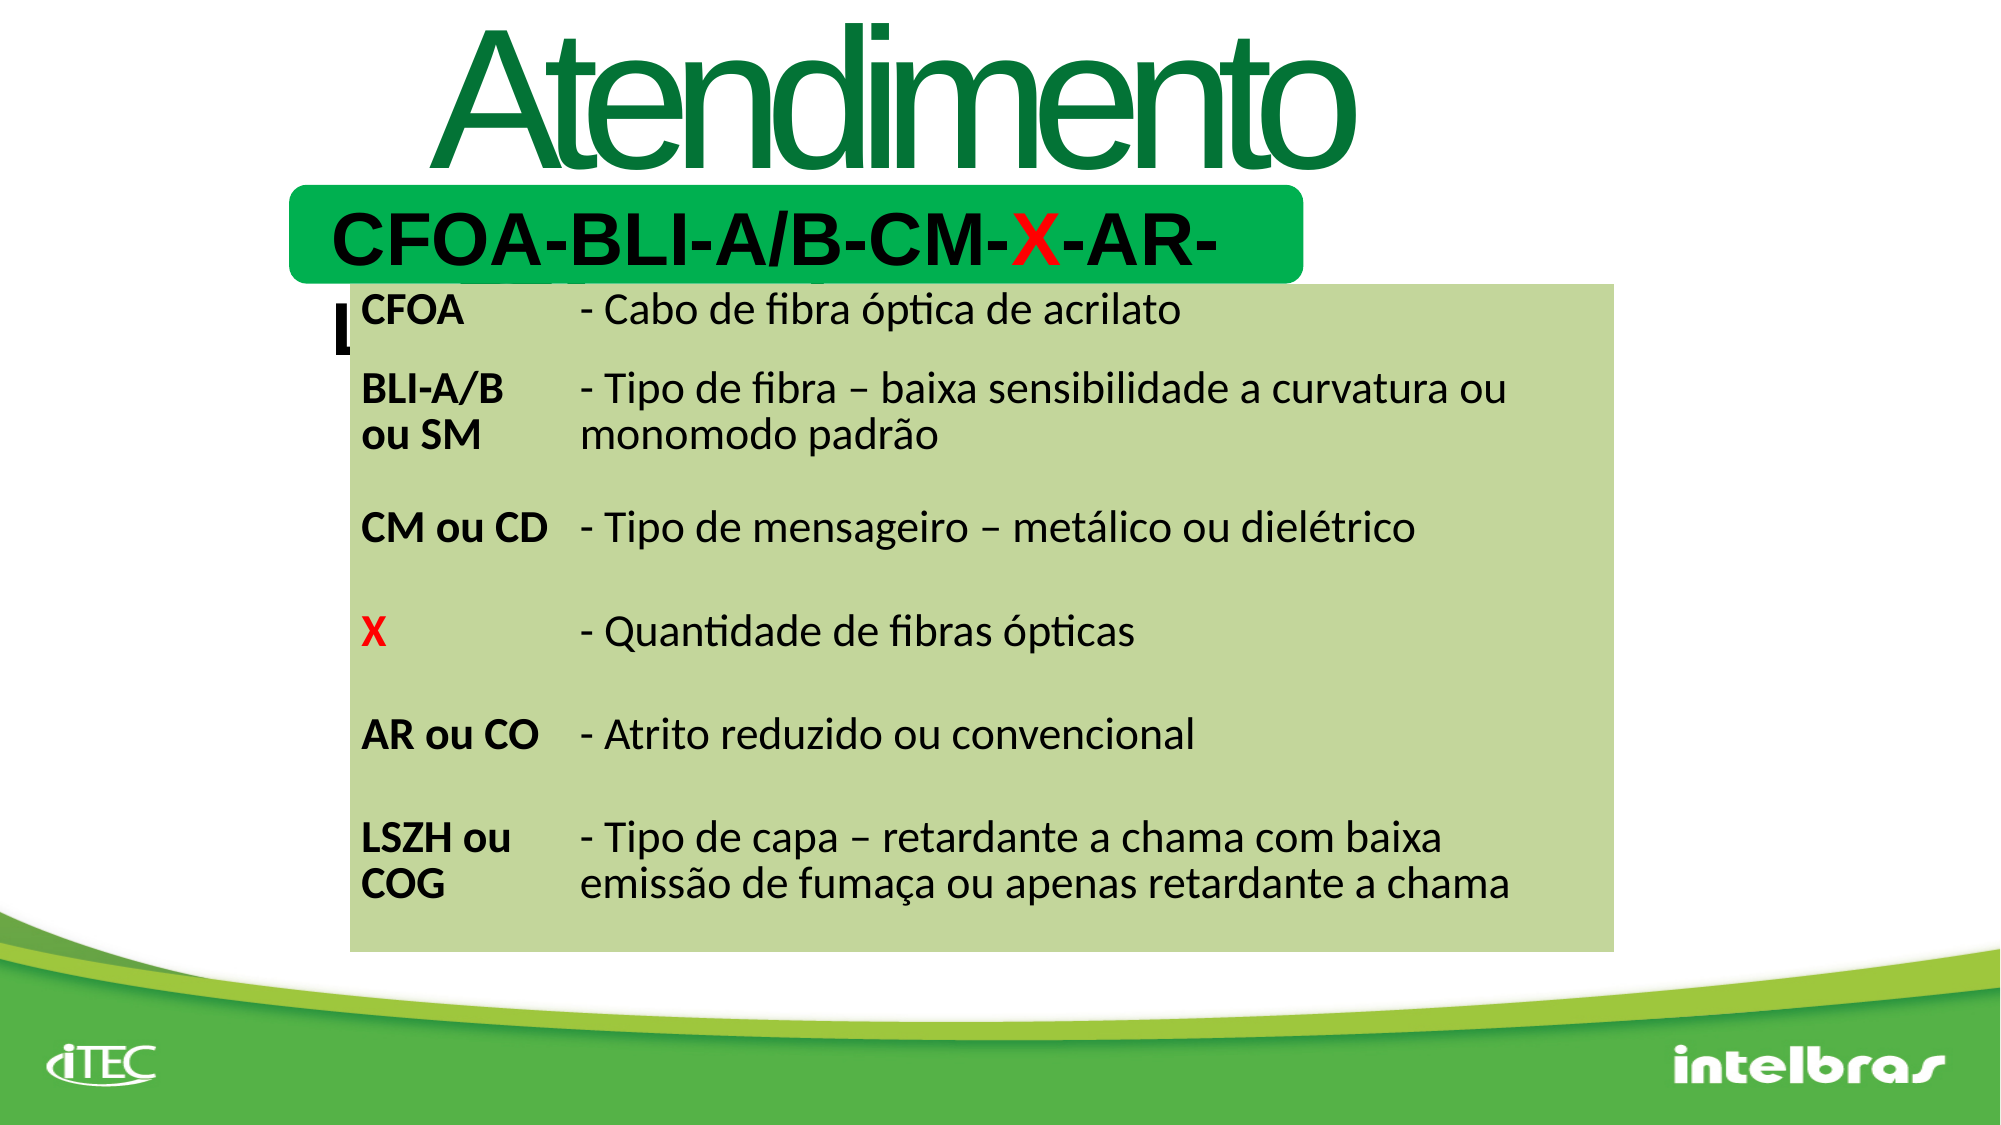

Cabos Atendimento Cliente

CFOA-BLI-A/B-CM-X-AR-LSZH

| CFOA | - Cabo de fibra óptica de acrilato |
| --- | --- |
| BLI-A/B ou SM | - Tipo de fibra – baixa sensibilidade a curvatura ou monomodo padrão |
| CM ou CD | - Tipo de mensageiro – metálico ou dielétrico |
| X | - Quantidade de fibras ópticas |
| AR ou CO | - Atrito reduzido ou convencional |
| LSZH ou COG | - Tipo de capa – retardante a chama com baixa emissão de fumaça ou apenas retardante a chama |